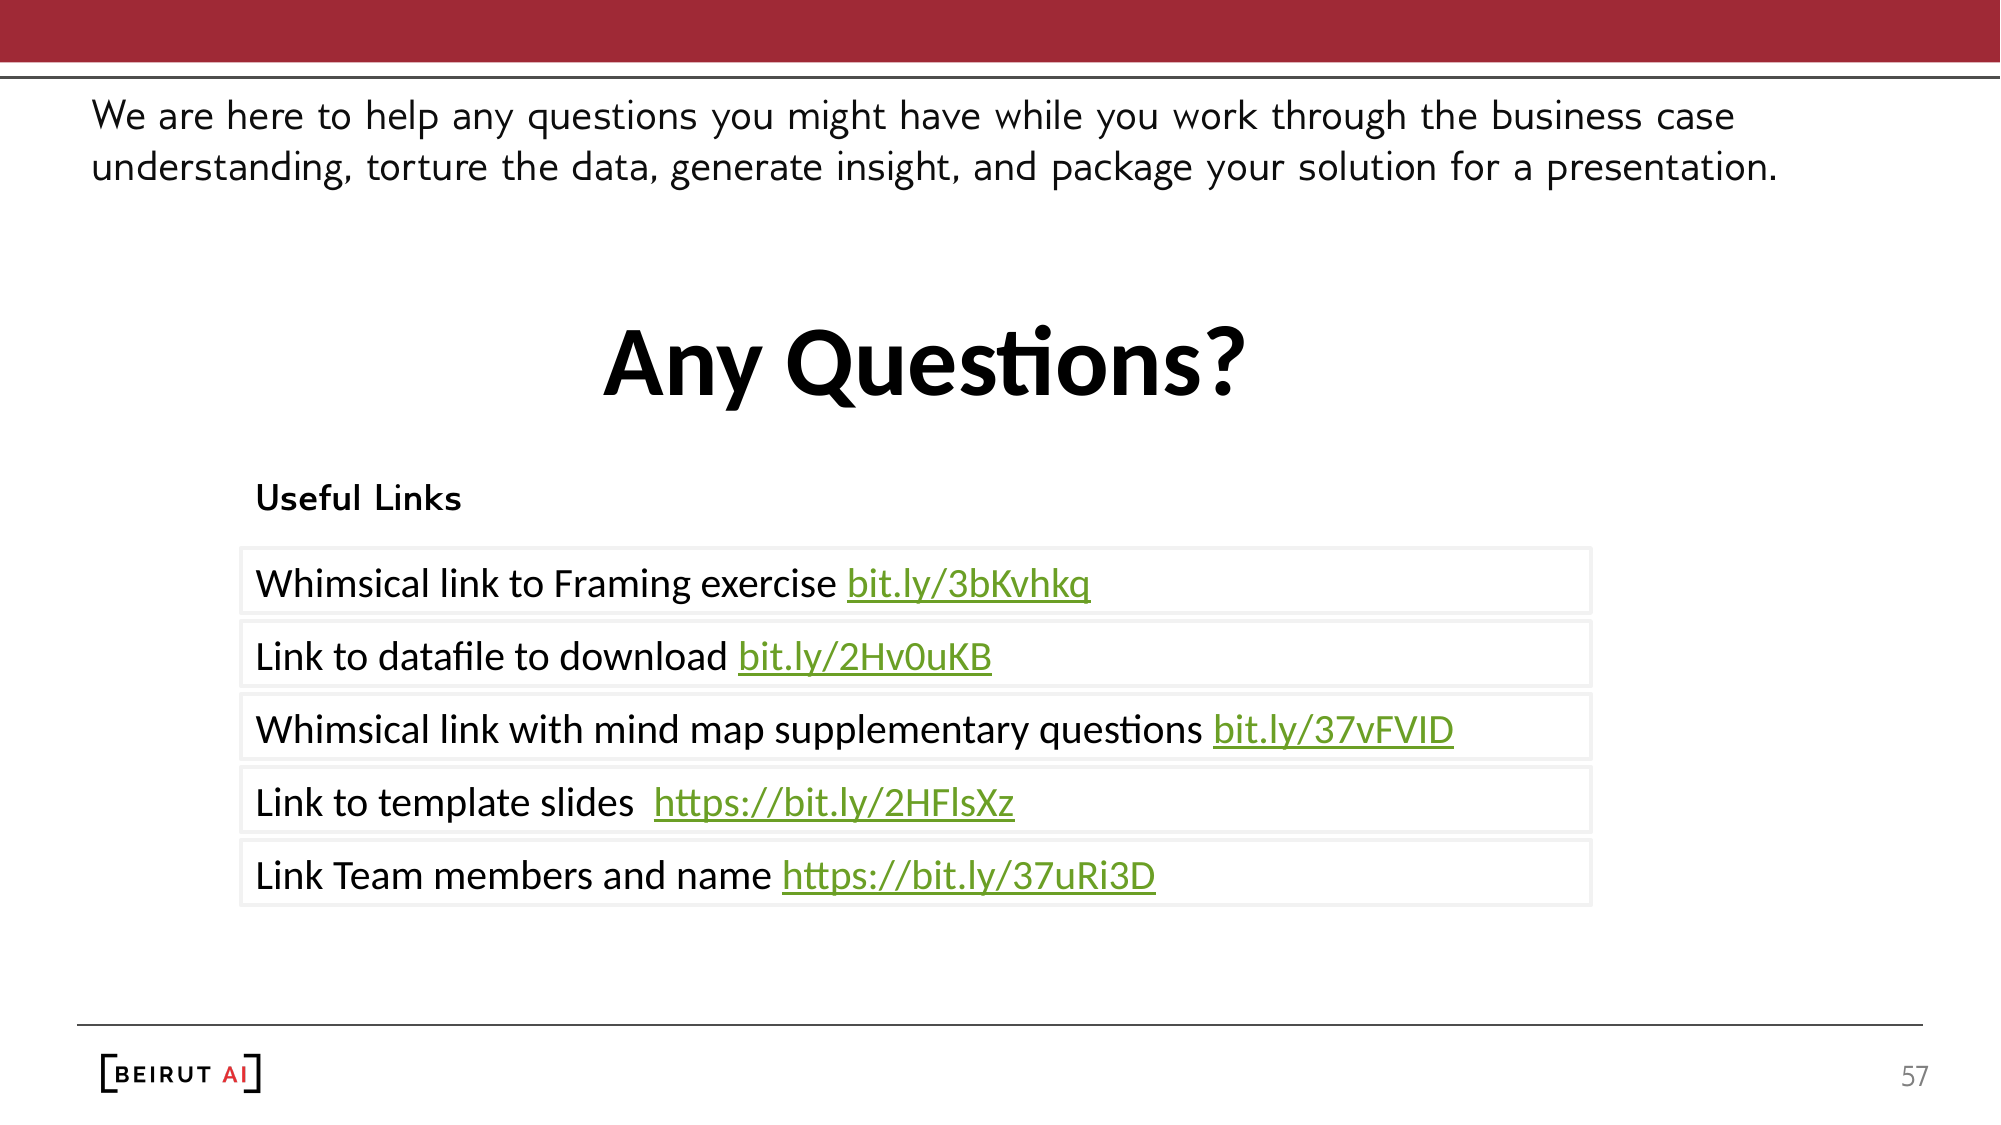

# We are here to help any questions you might have while you work through the business case understanding, torture the data, generate insight, and package your solution for a presentation.
Any Questions?
Useful Links
Whimsical link to Framing exercise bit.ly/3bKvhkq
Link to datafile to download bit.ly/2Hv0uKB
Whimsical link with mind map supplementary questions bit.ly/37vFVID
Link to template slides  https://bit.ly/2HFlsXz
Link Team members and name https://bit.ly/37uRi3D